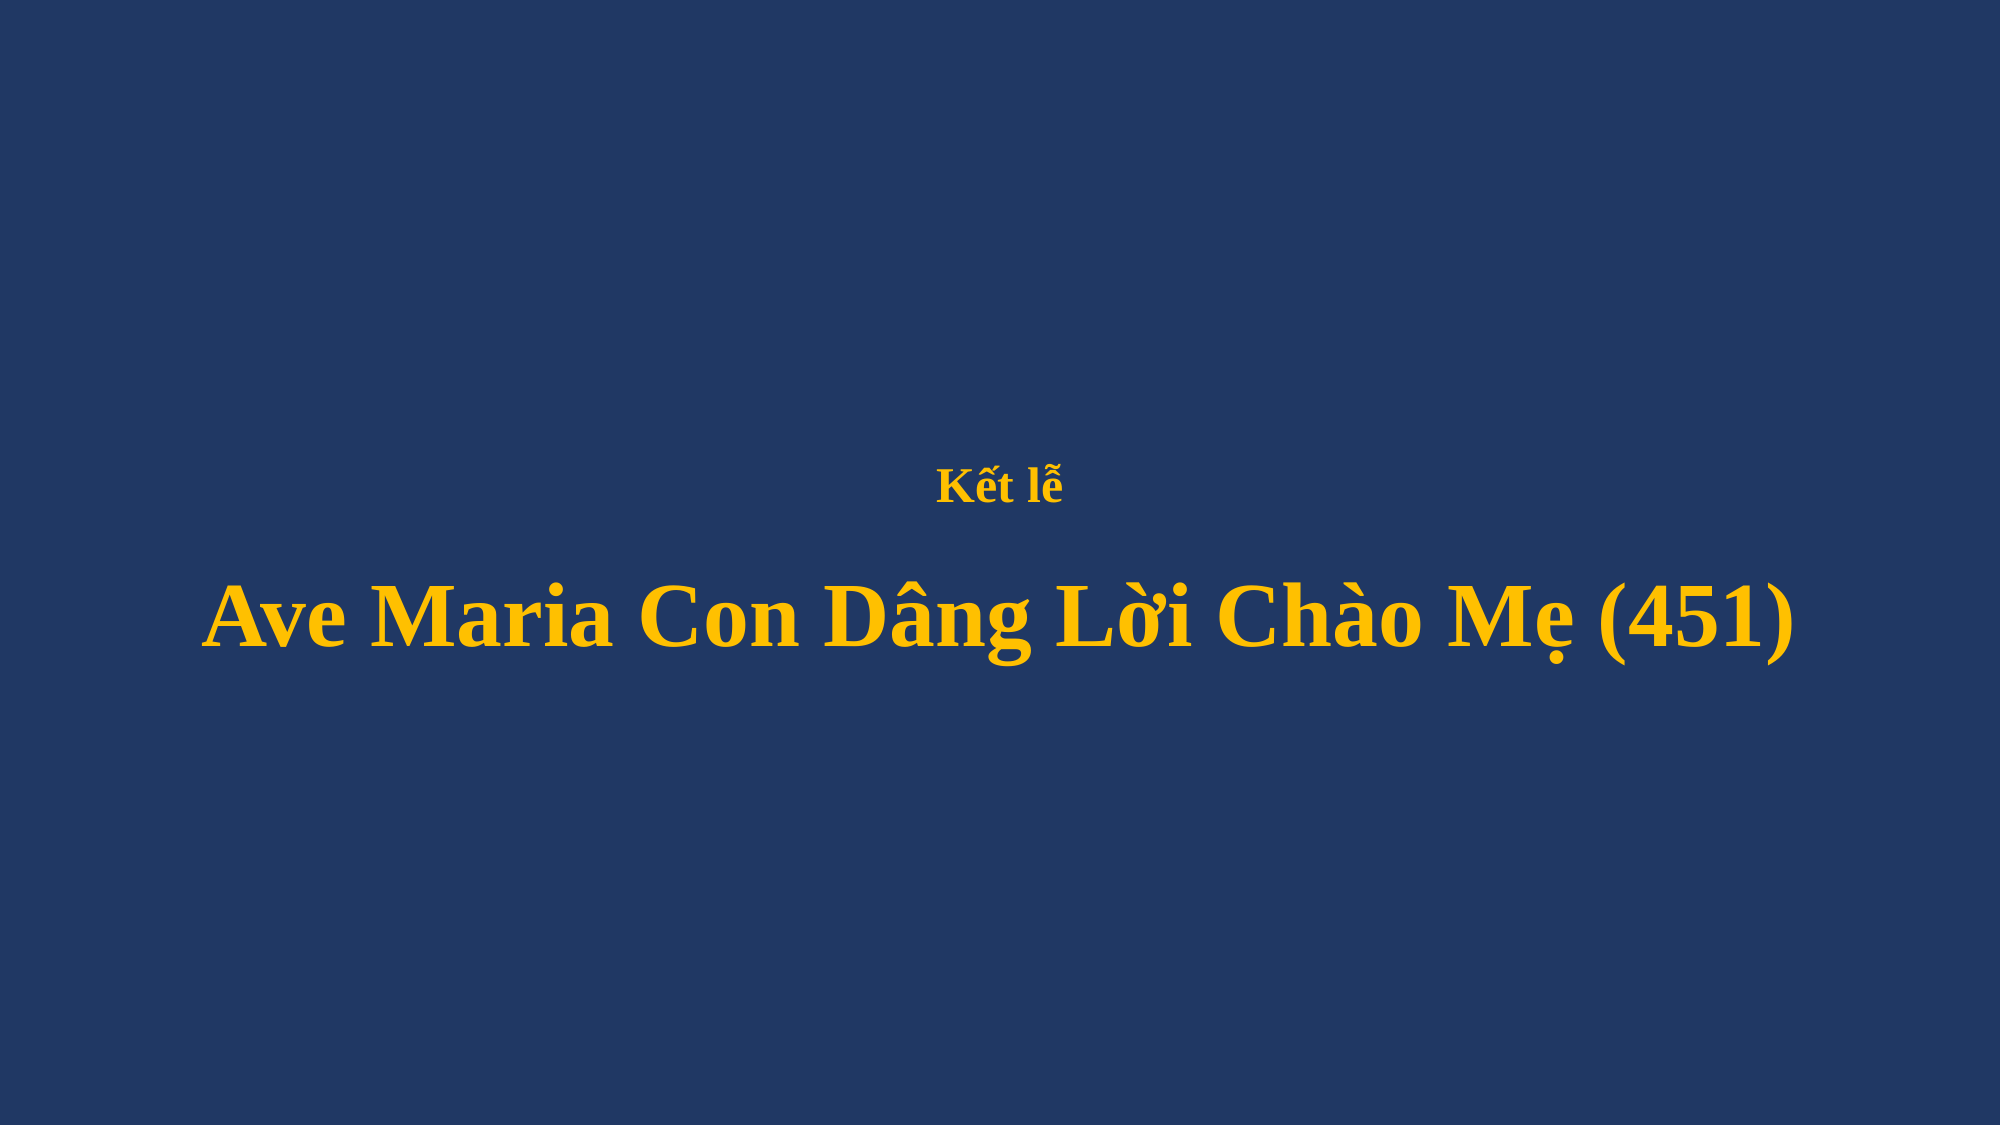

# Kết lễ Ave Maria Con Dâng Lời Chào Mẹ (451)